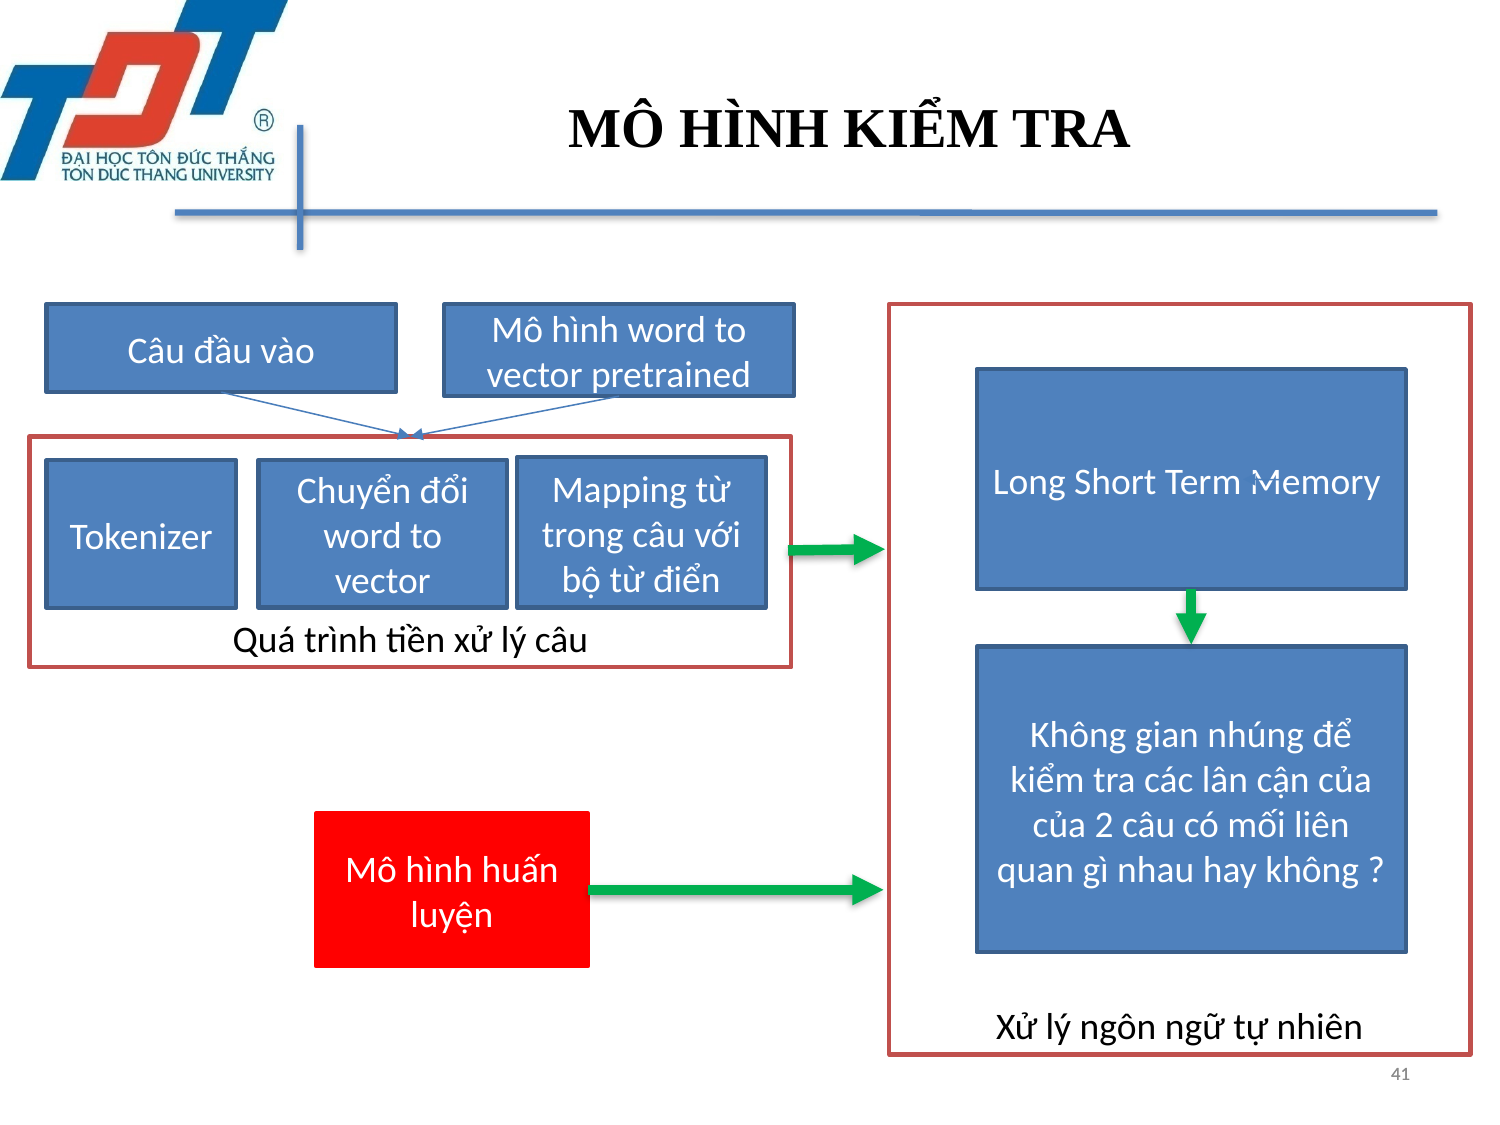

# MÔ HÌNH KIỂM TRA
Câu đầu vào
Xử lý ngôn ngữ tự nhiên
Mô hình word to vector pretrained
Long Short Term Memory
Quá trình tiền xử lý câu
Mapping từ trong câu với bộ từ điển
Chuyển đổi word to vector
Tokenizer
Không gian nhúng để kiểm tra các lân cận của của 2 câu có mối liên quan gì nhau hay không ?
Mô hình huấn luyện
41
41